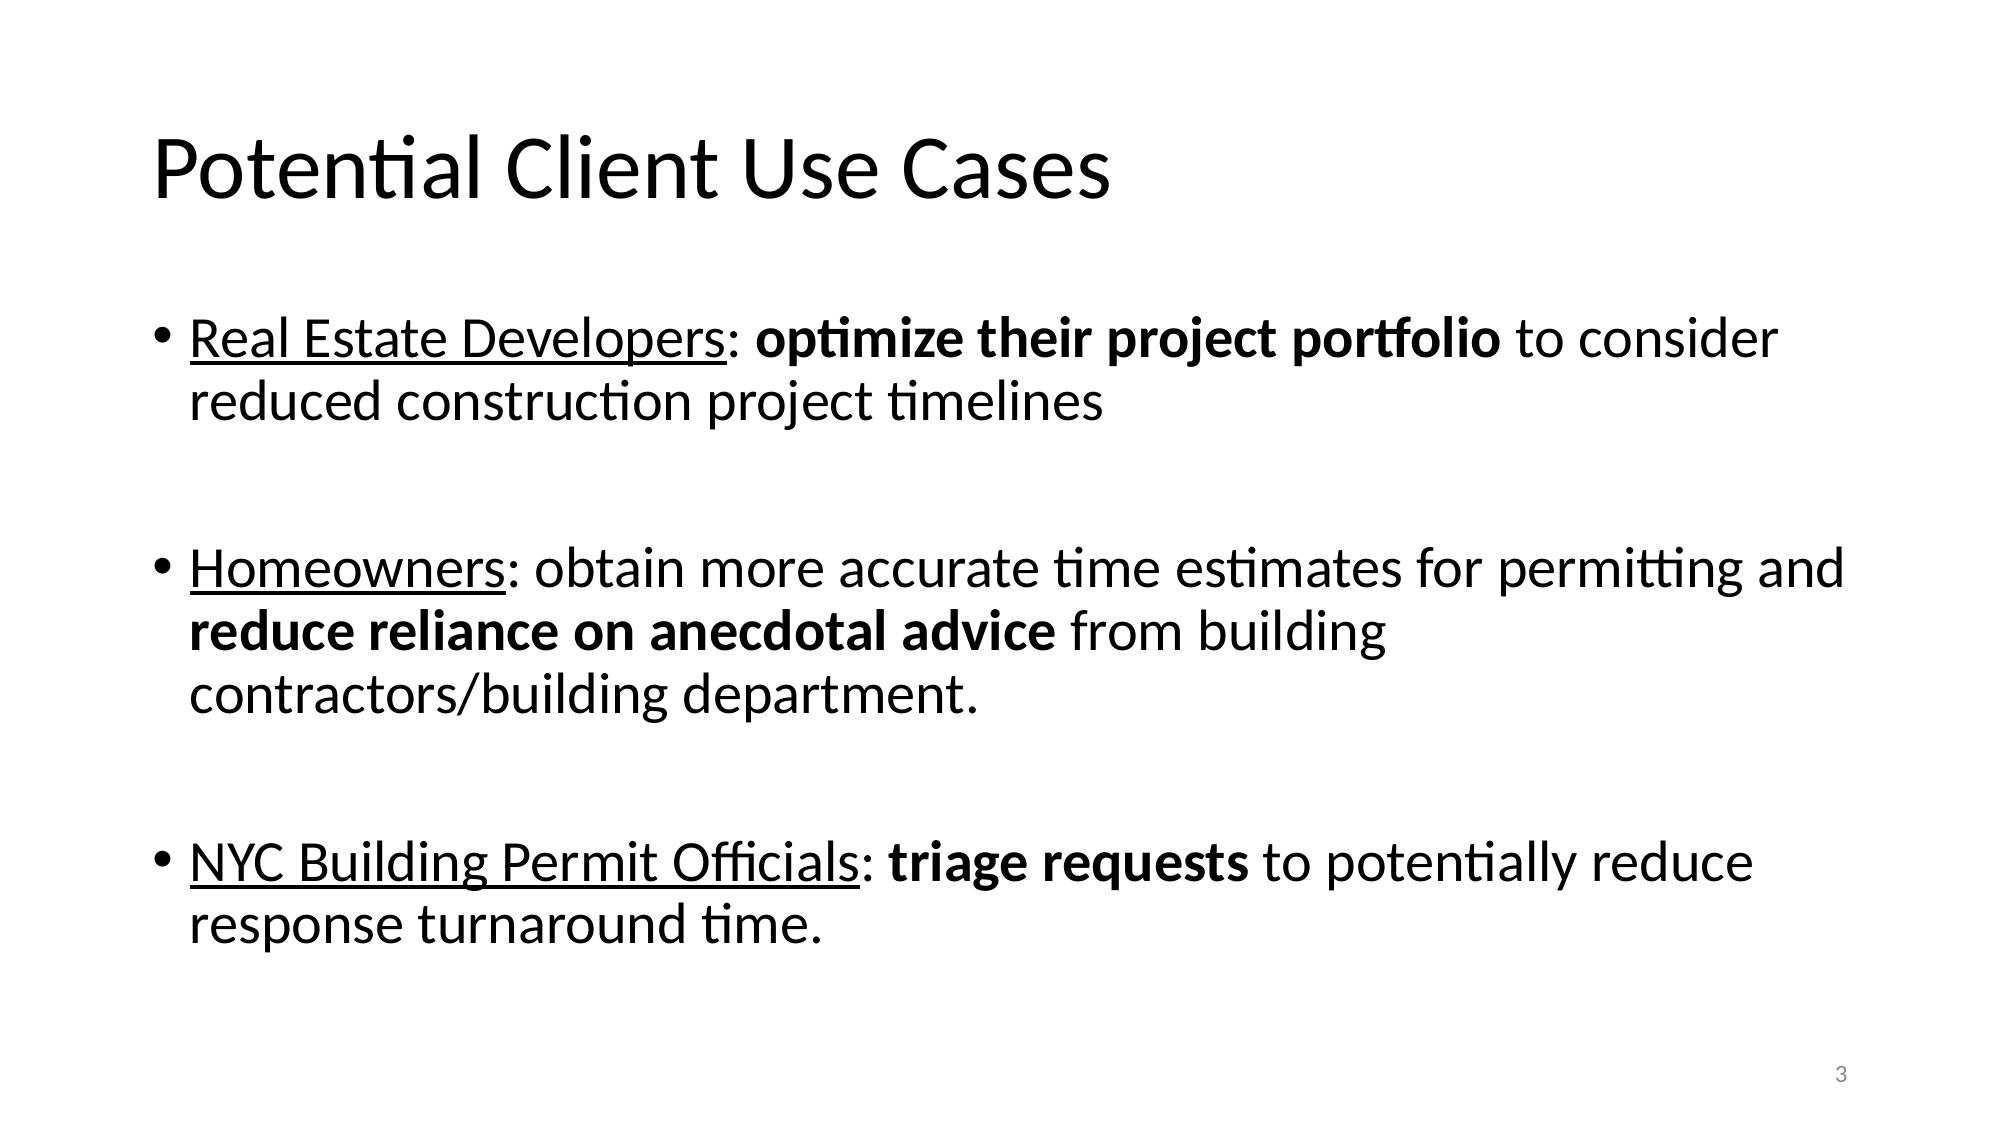

# Potential Client Use Cases
Real Estate Developers: optimize their project portfolio to consider reduced construction project timelines

Homeowners: obtain more accurate time estimates for permitting and reduce reliance on anecdotal advice from building contractors/building department.

NYC Building Permit Officials: triage requests to potentially reduce response turnaround time.

3